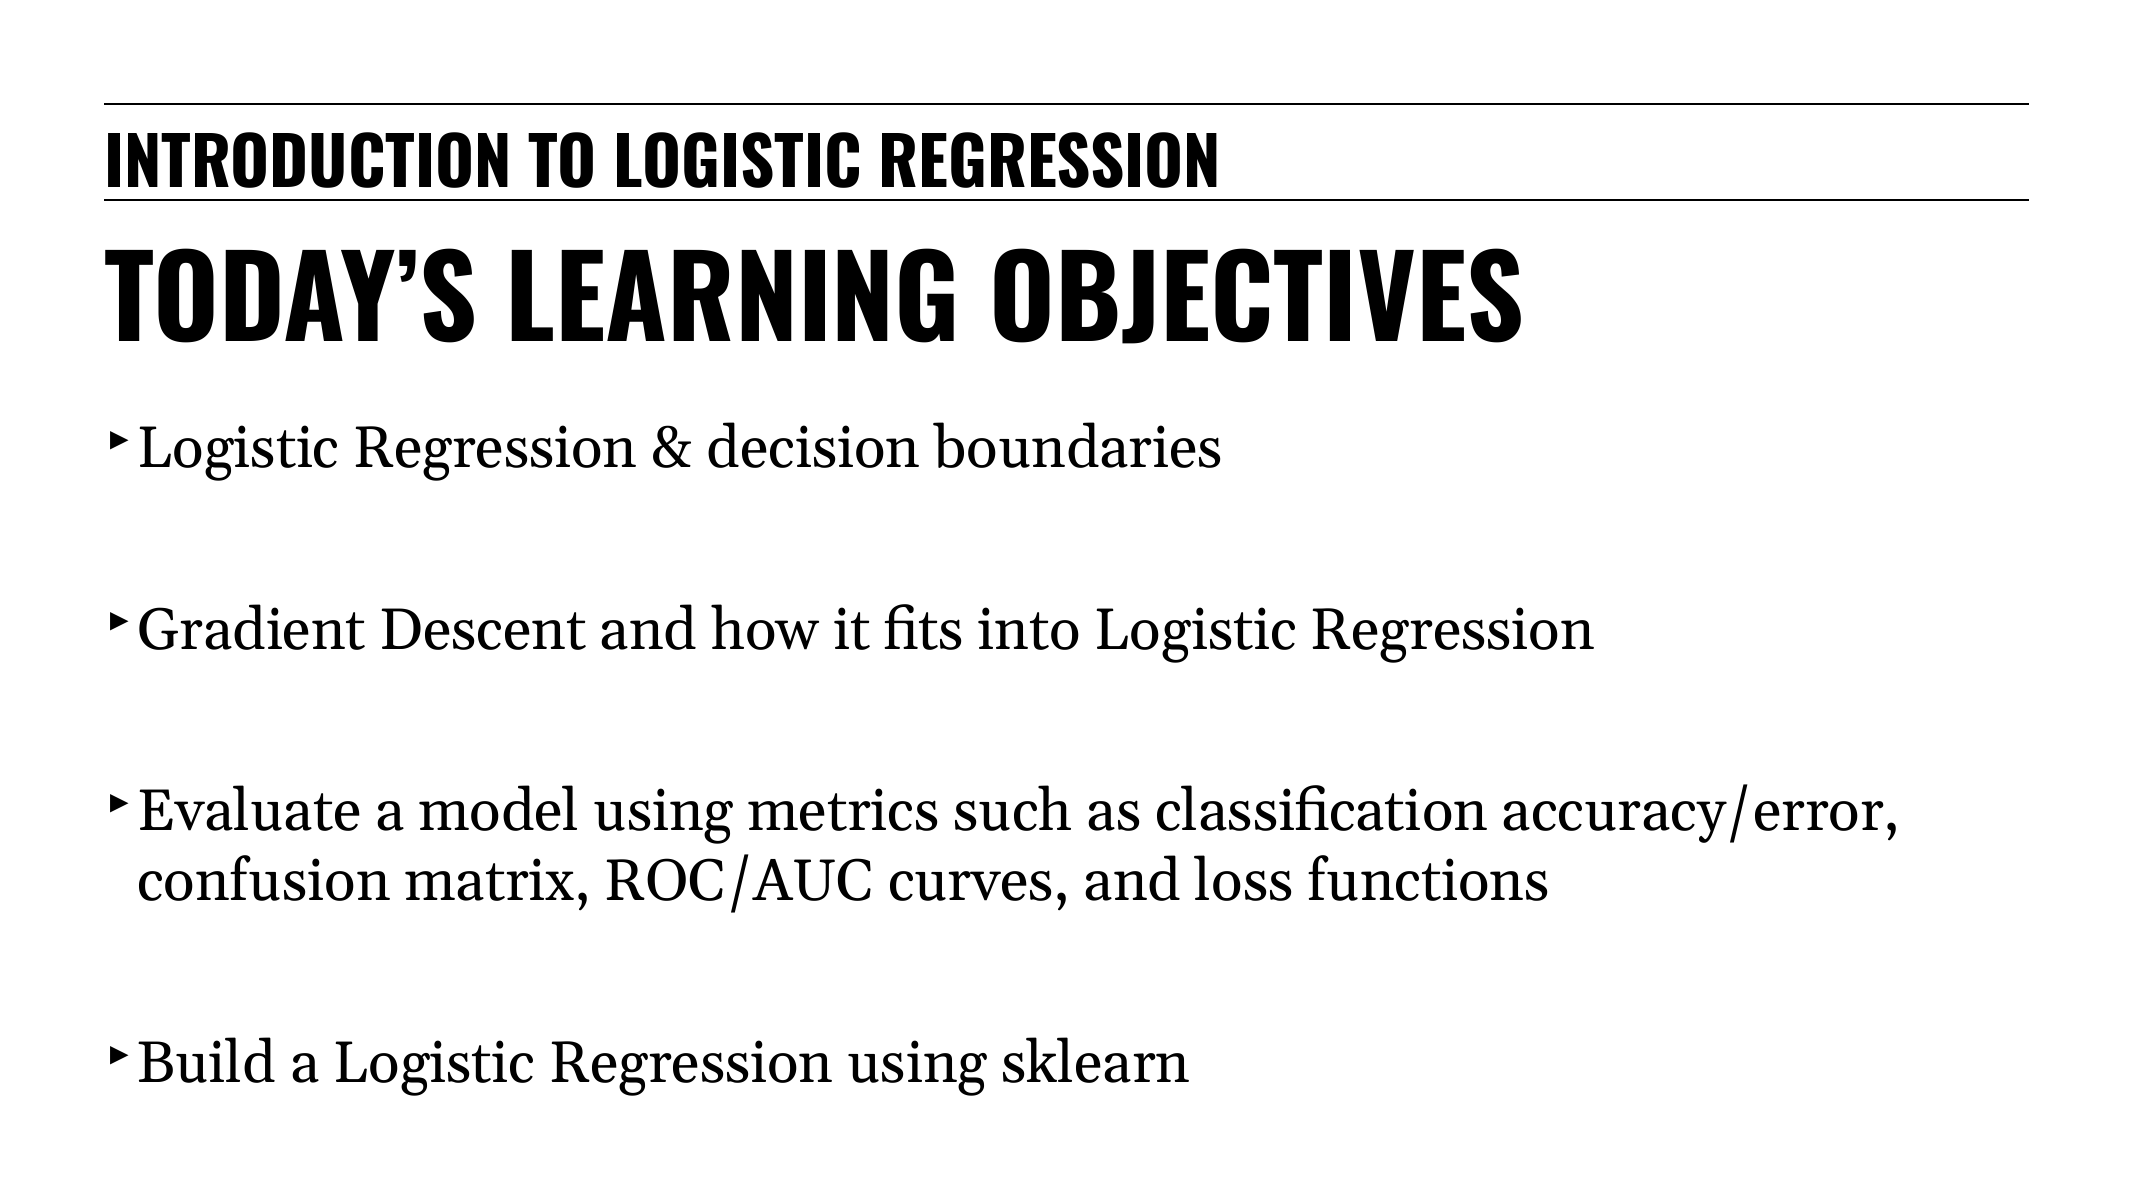

INTRODUCTION TO LOGISTIC REGRESSION
# TODAY’S LEARNING OBJECTIVES

Logistic Regression & decision boundaries

Gradient Descent and how it fits into Logistic Regression

Evaluate a model using metrics such as classification accuracy/error, confusion matrix, ROC/AUC curves, and loss functions

Build a Logistic Regression using sklearn